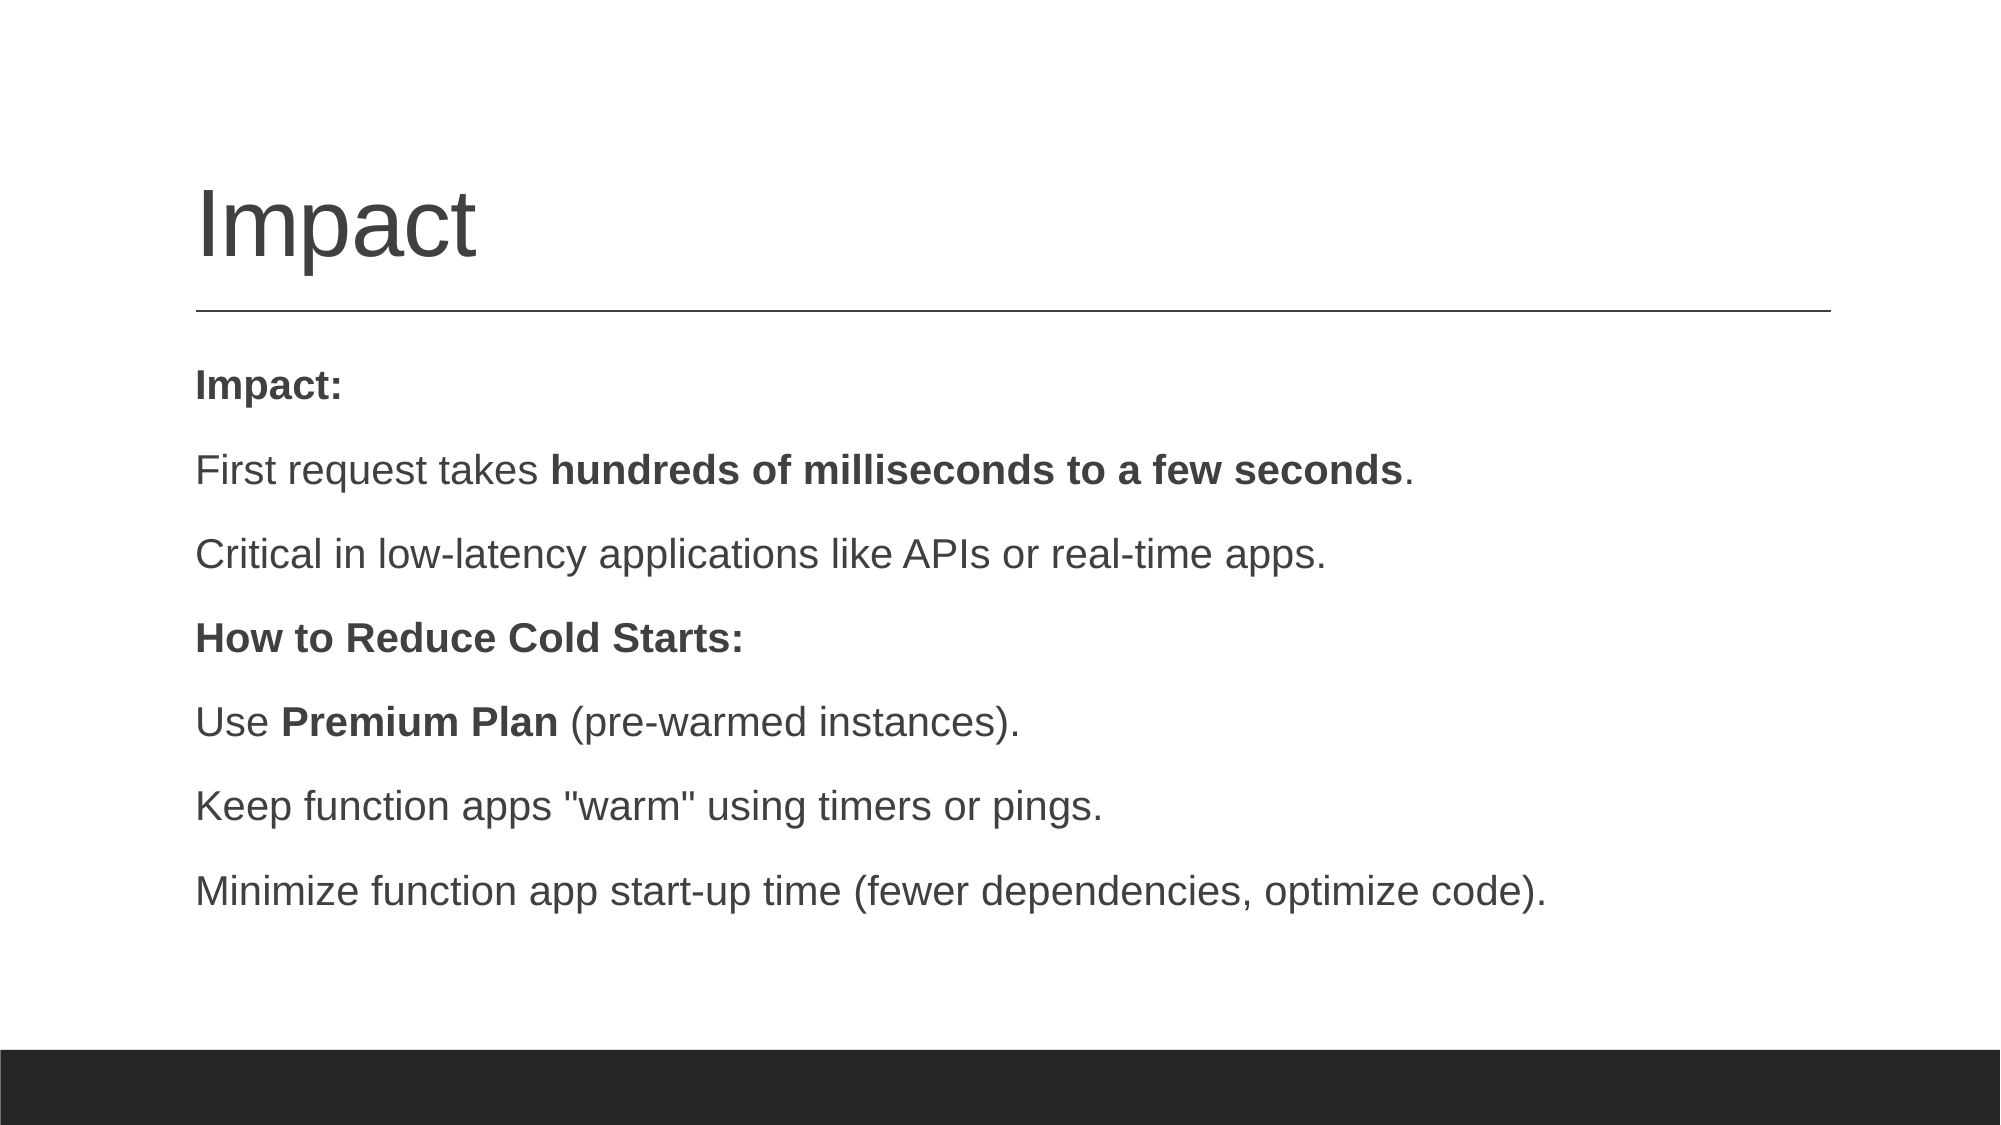

# Impact
Impact:
First request takes hundreds of milliseconds to a few seconds.
Critical in low-latency applications like APIs or real-time apps.
How to Reduce Cold Starts:
Use Premium Plan (pre-warmed instances).
Keep function apps "warm" using timers or pings.
Minimize function app start-up time (fewer dependencies, optimize code).